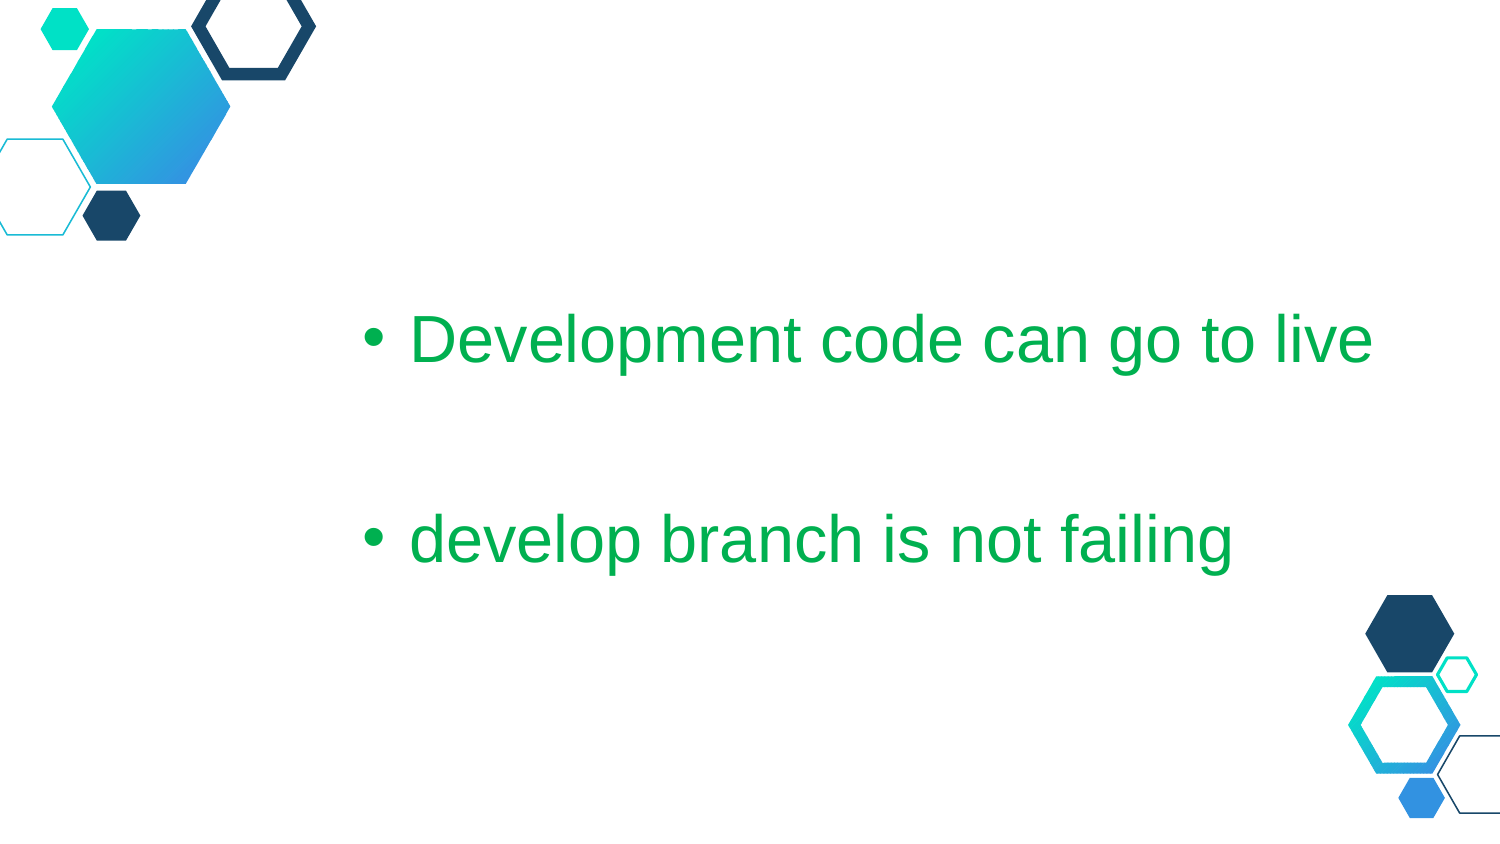

Development code can go to live
develop branch is not failing